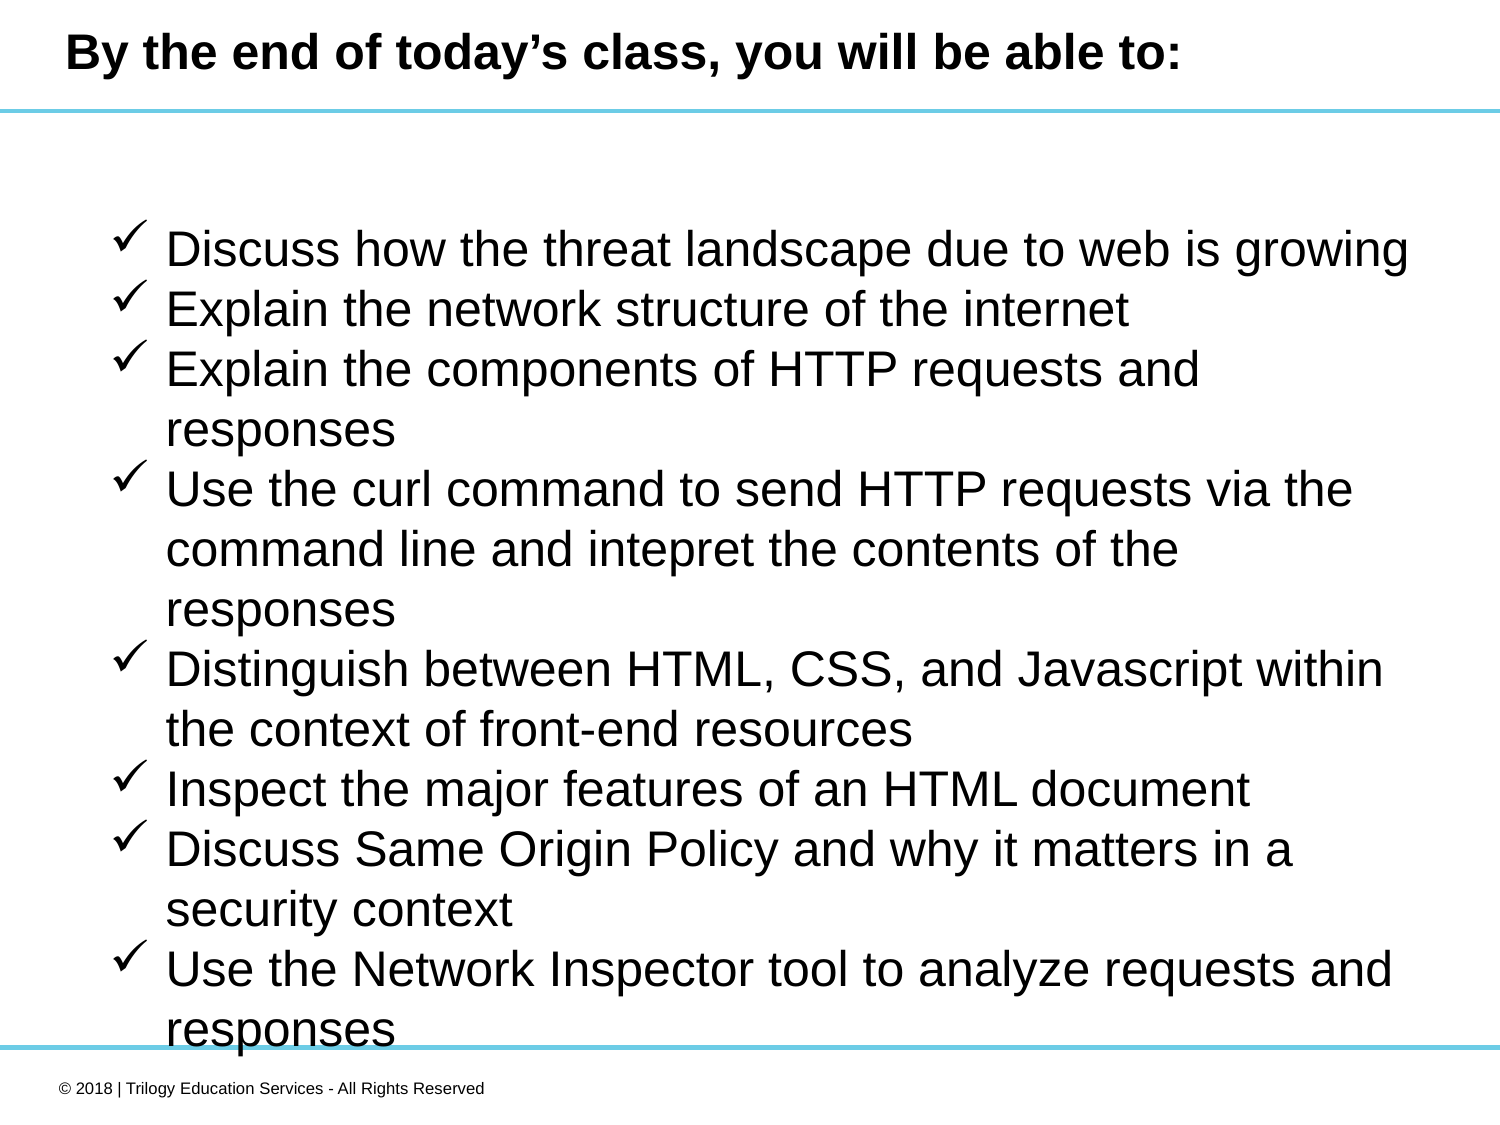

# By the end of today’s class, you will be able to:
Discuss how the threat landscape due to web is growing
Explain the network structure of the internet
Explain the components of HTTP requests and responses
Use the curl command to send HTTP requests via the command line and intepret the contents of the responses
Distinguish between HTML, CSS, and Javascript within the context of front-end resources
Inspect the major features of an HTML document
Discuss Same Origin Policy and why it matters in a security context
Use the Network Inspector tool to analyze requests and responses